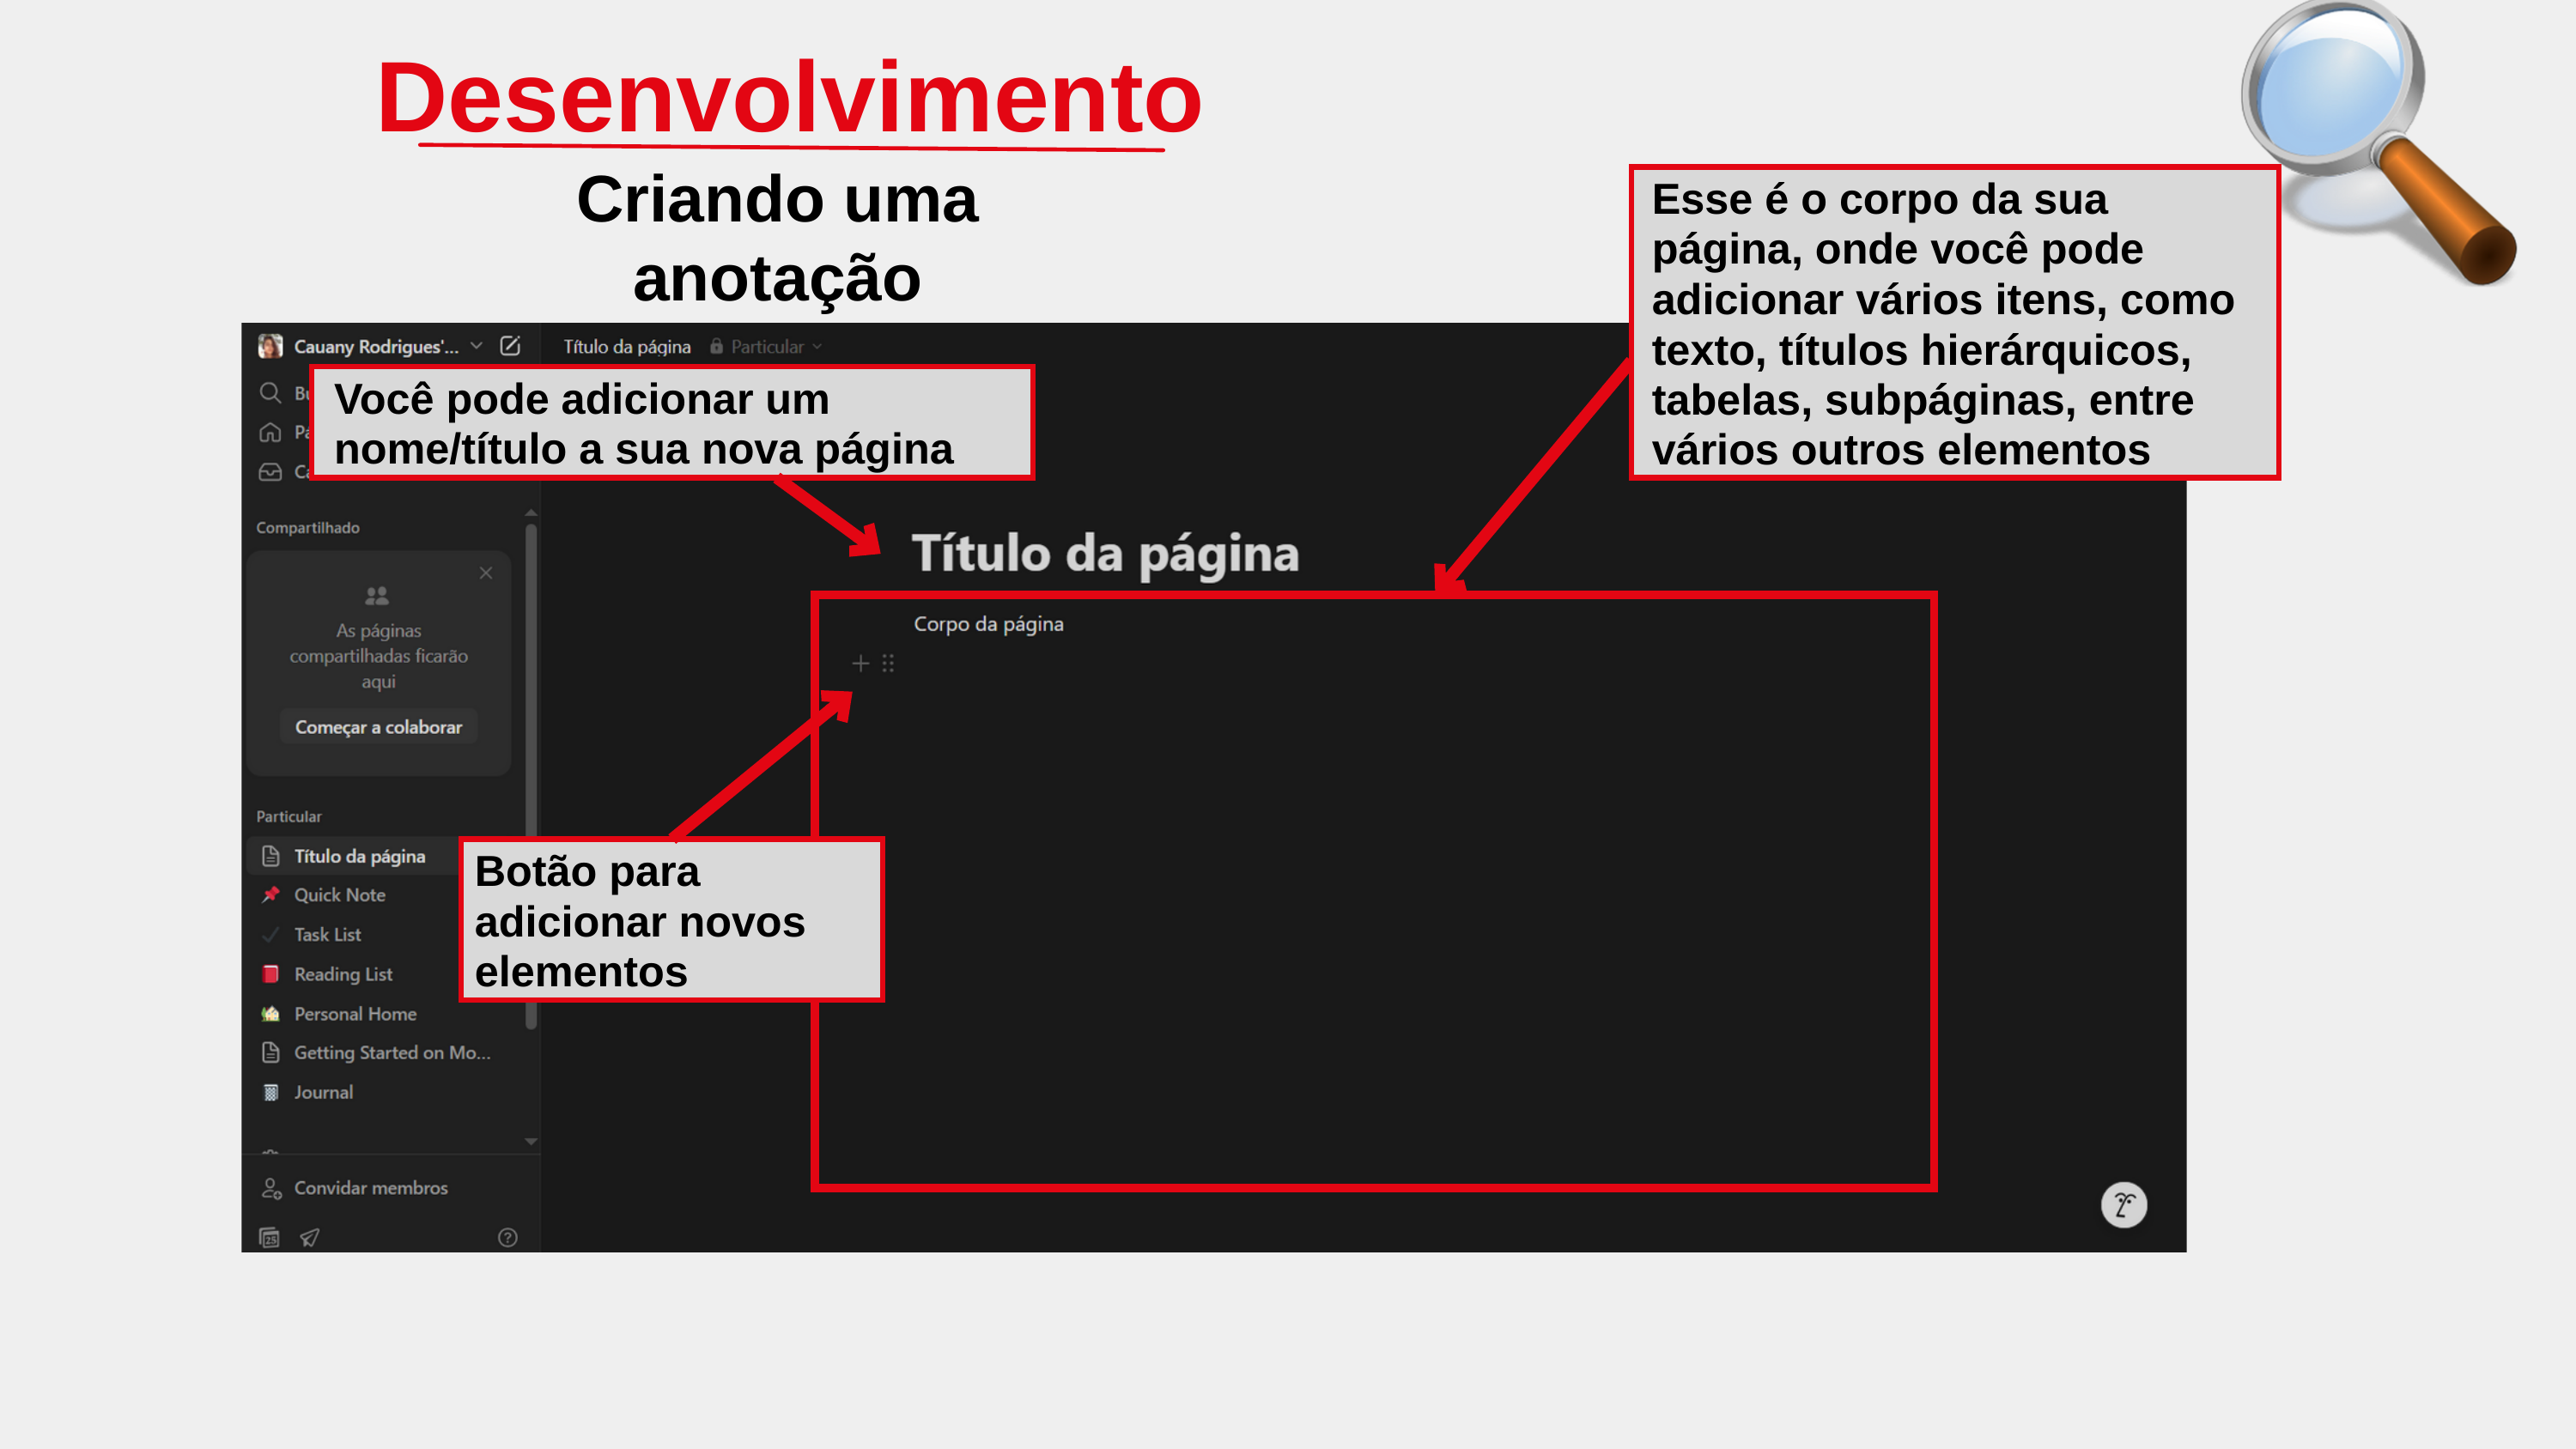

Desenvolvimento

Criando uma anotação

Esse é o corpo da sua página, onde você pode adicionar vários itens, como texto, títulos hierárquicos, tabelas, subpáginas, entre vários outros elementos

Você pode adicionar um nome/título a sua nova página

Botão para adicionar novos elementos